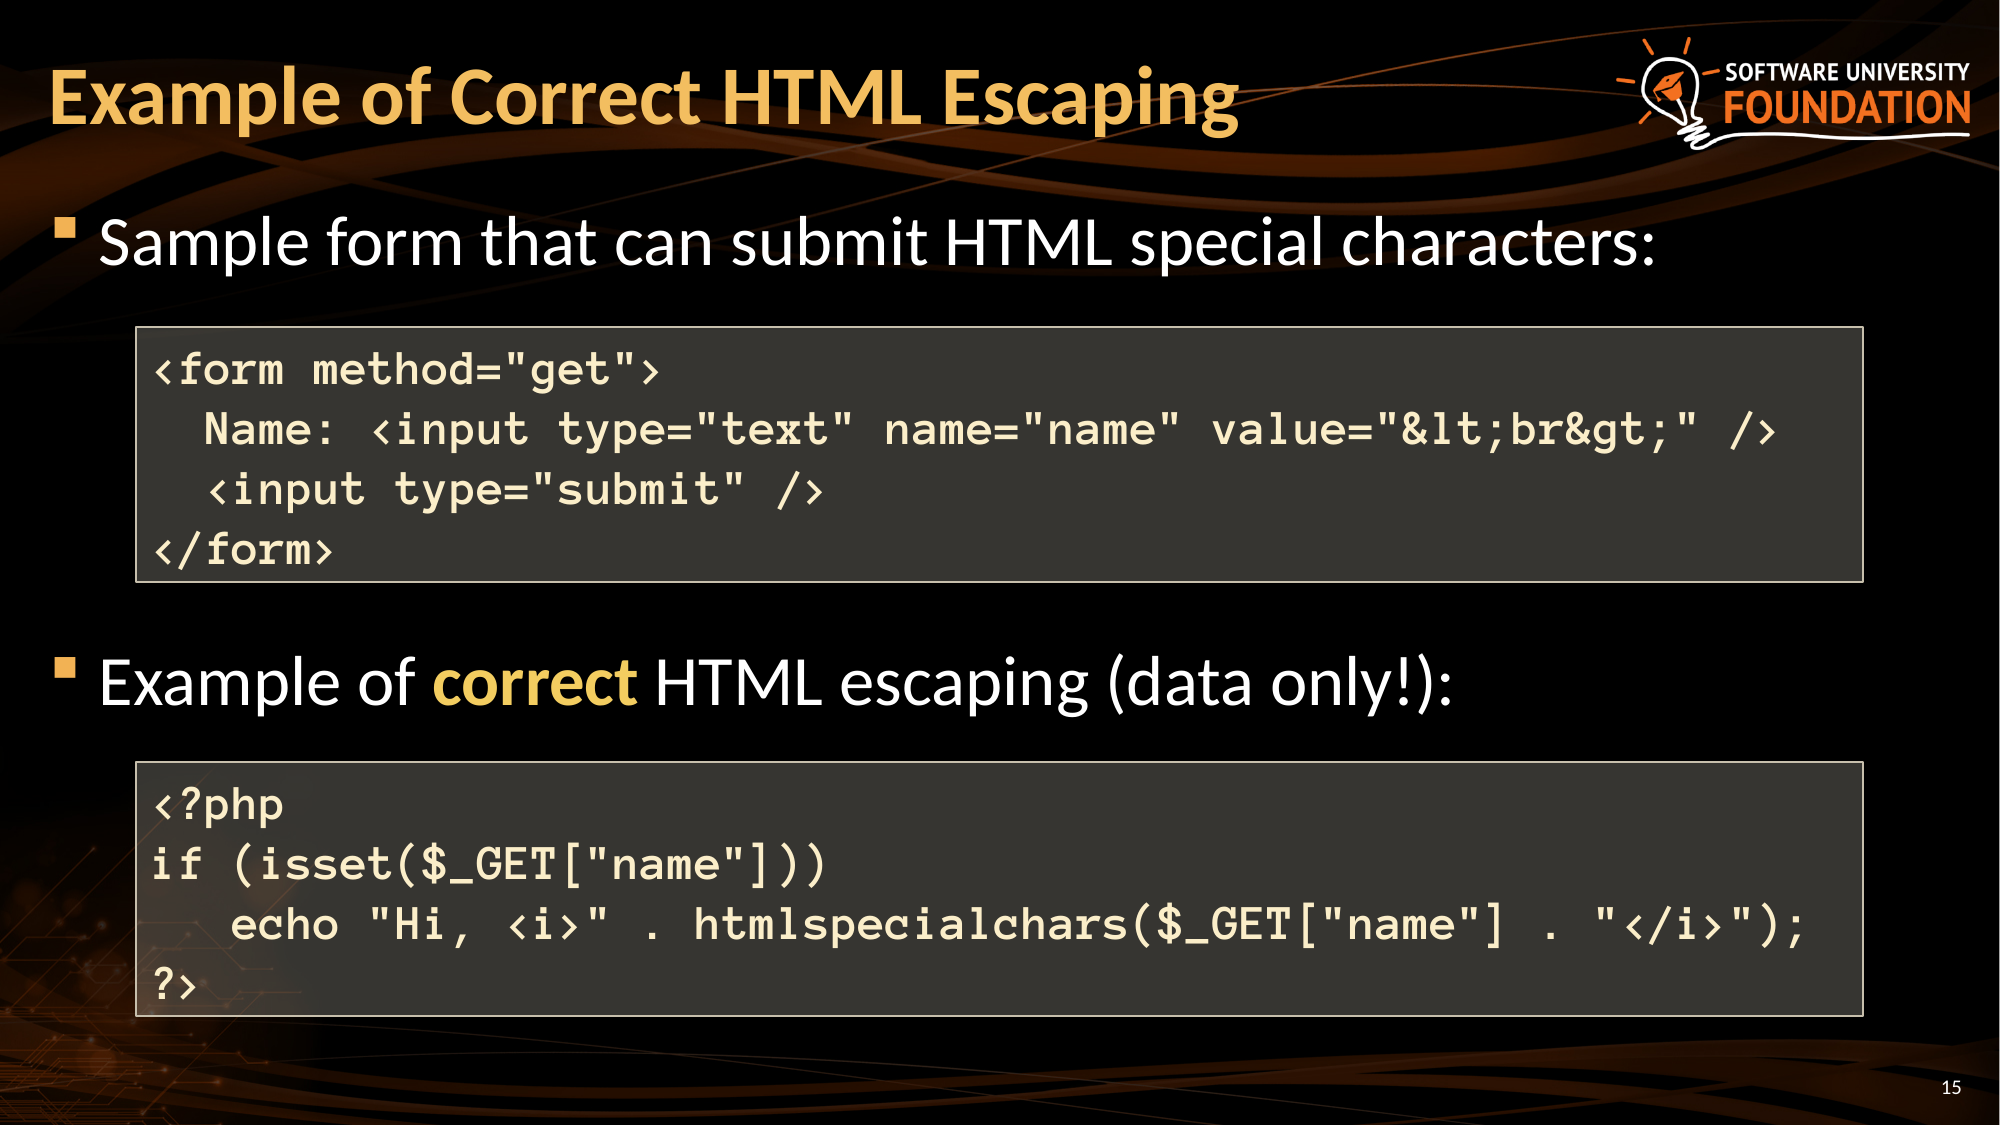

# Example of Correct HTML Escaping
Sample form that can submit HTML special characters:

Example of correct HTML escaping (data only!):
<form method="get">
  Name: <input type="text" name="name" value="&lt;br&gt;" />
  <input type="submit" />
</form>
<?php
if (isset($_GET["name"]))
   echo "Hi, <i>" . htmlspecialchars($_GET["name"] . "</i>");
?>
15